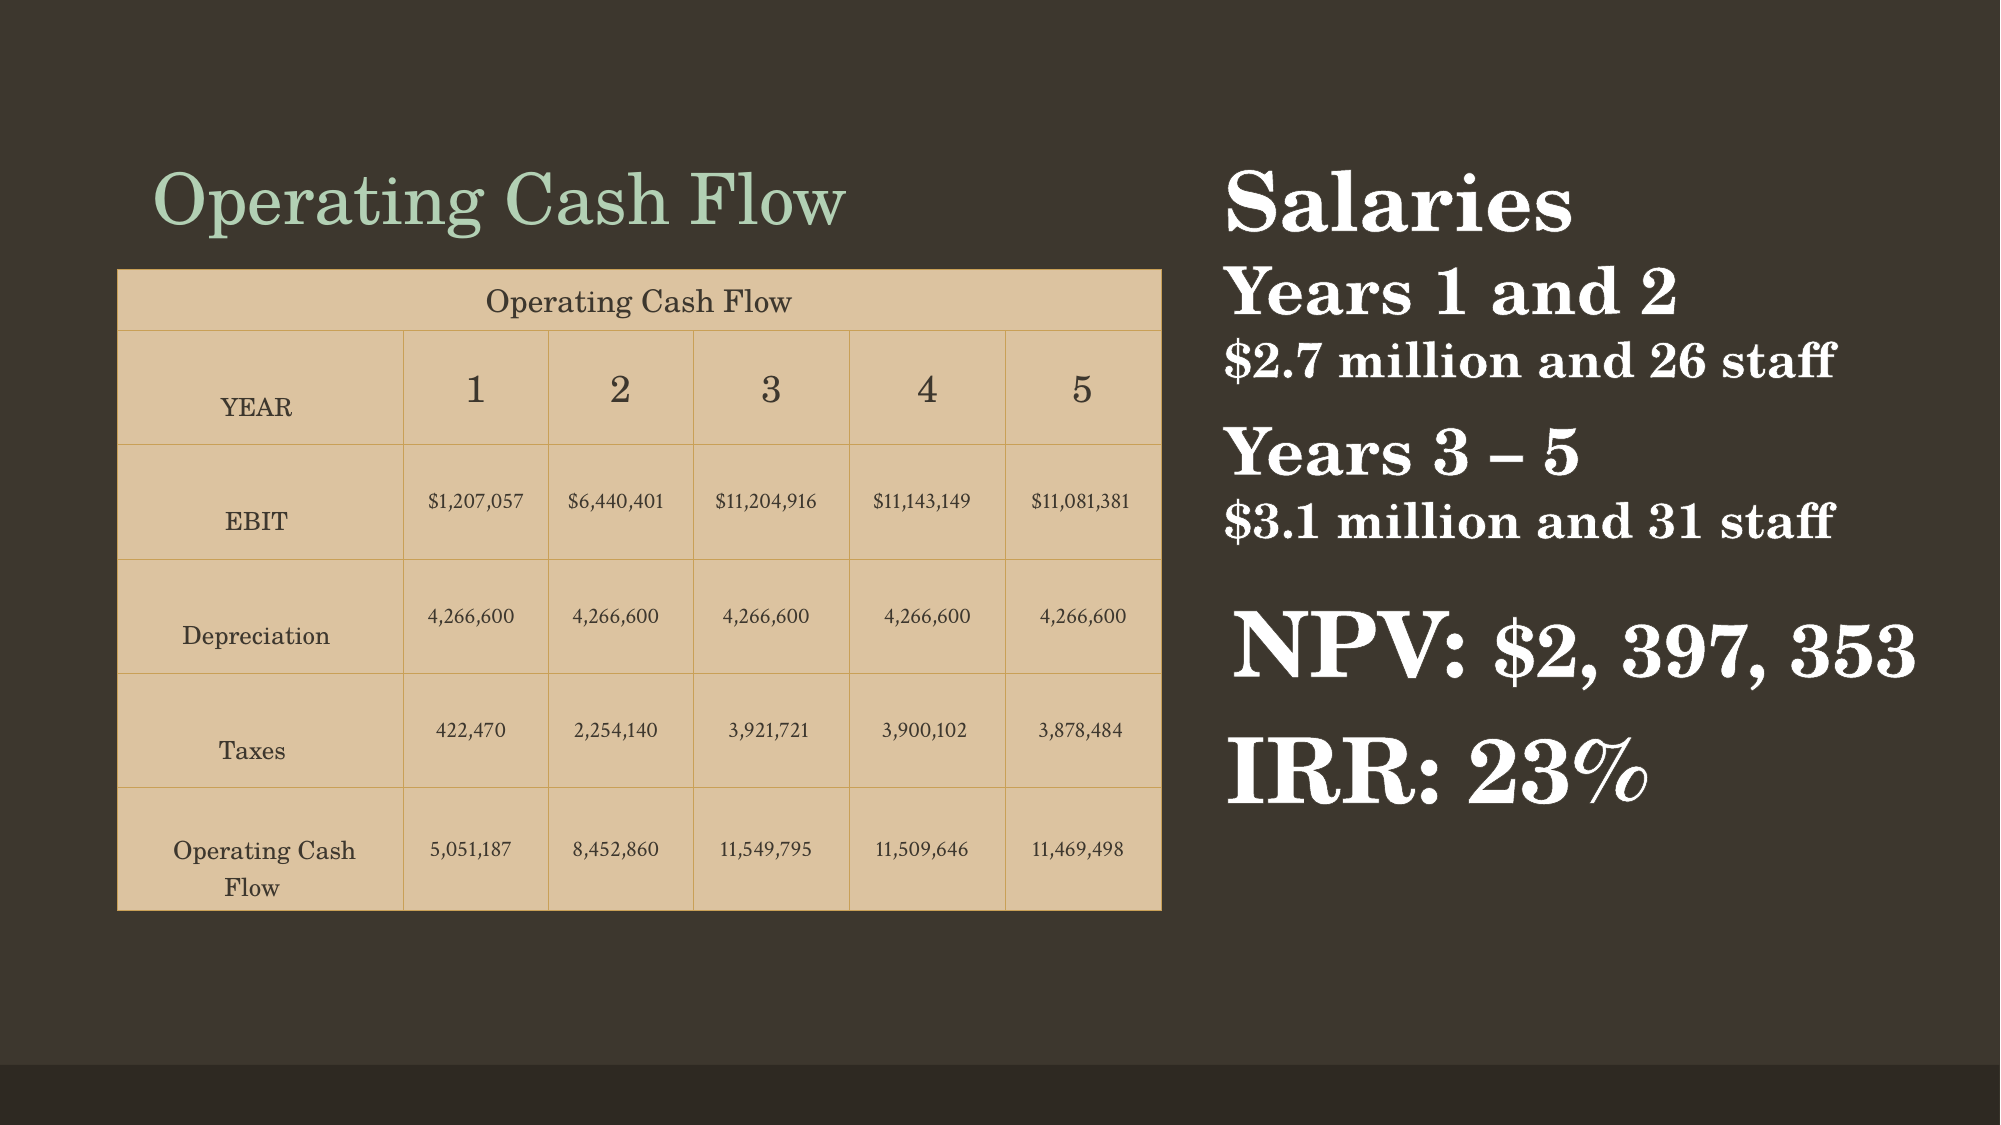

# Operating Cash Flow
Salaries
Years 1 and 2
$2.7 million and 26 staff
| Operating Cash Flow |  |  |  |  |  |
| --- | --- | --- | --- | --- | --- |
| YEAR | 1 | 2 | 3 | 4 | 5 |
| EBIT | $1,207,057 | $6,440,401 | $11,204,916 | $11,143,149 | $11,081,381 |
| Depreciation | 4,266,600 | 4,266,600 | 4,266,600 | 4,266,600 | 4,266,600 |
| Taxes | 422,470 | 2,254,140 | 3,921,721 | 3,900,102 | 3,878,484 |
| Operating Cash Flow | 5,051,187 | 8,452,860 | 11,549,795 | 11,509,646 | 11,469,498 |
Years 3 – 5
$3.1 million and 31 staff
NPV: $2, 397, 353
IRR: 23%